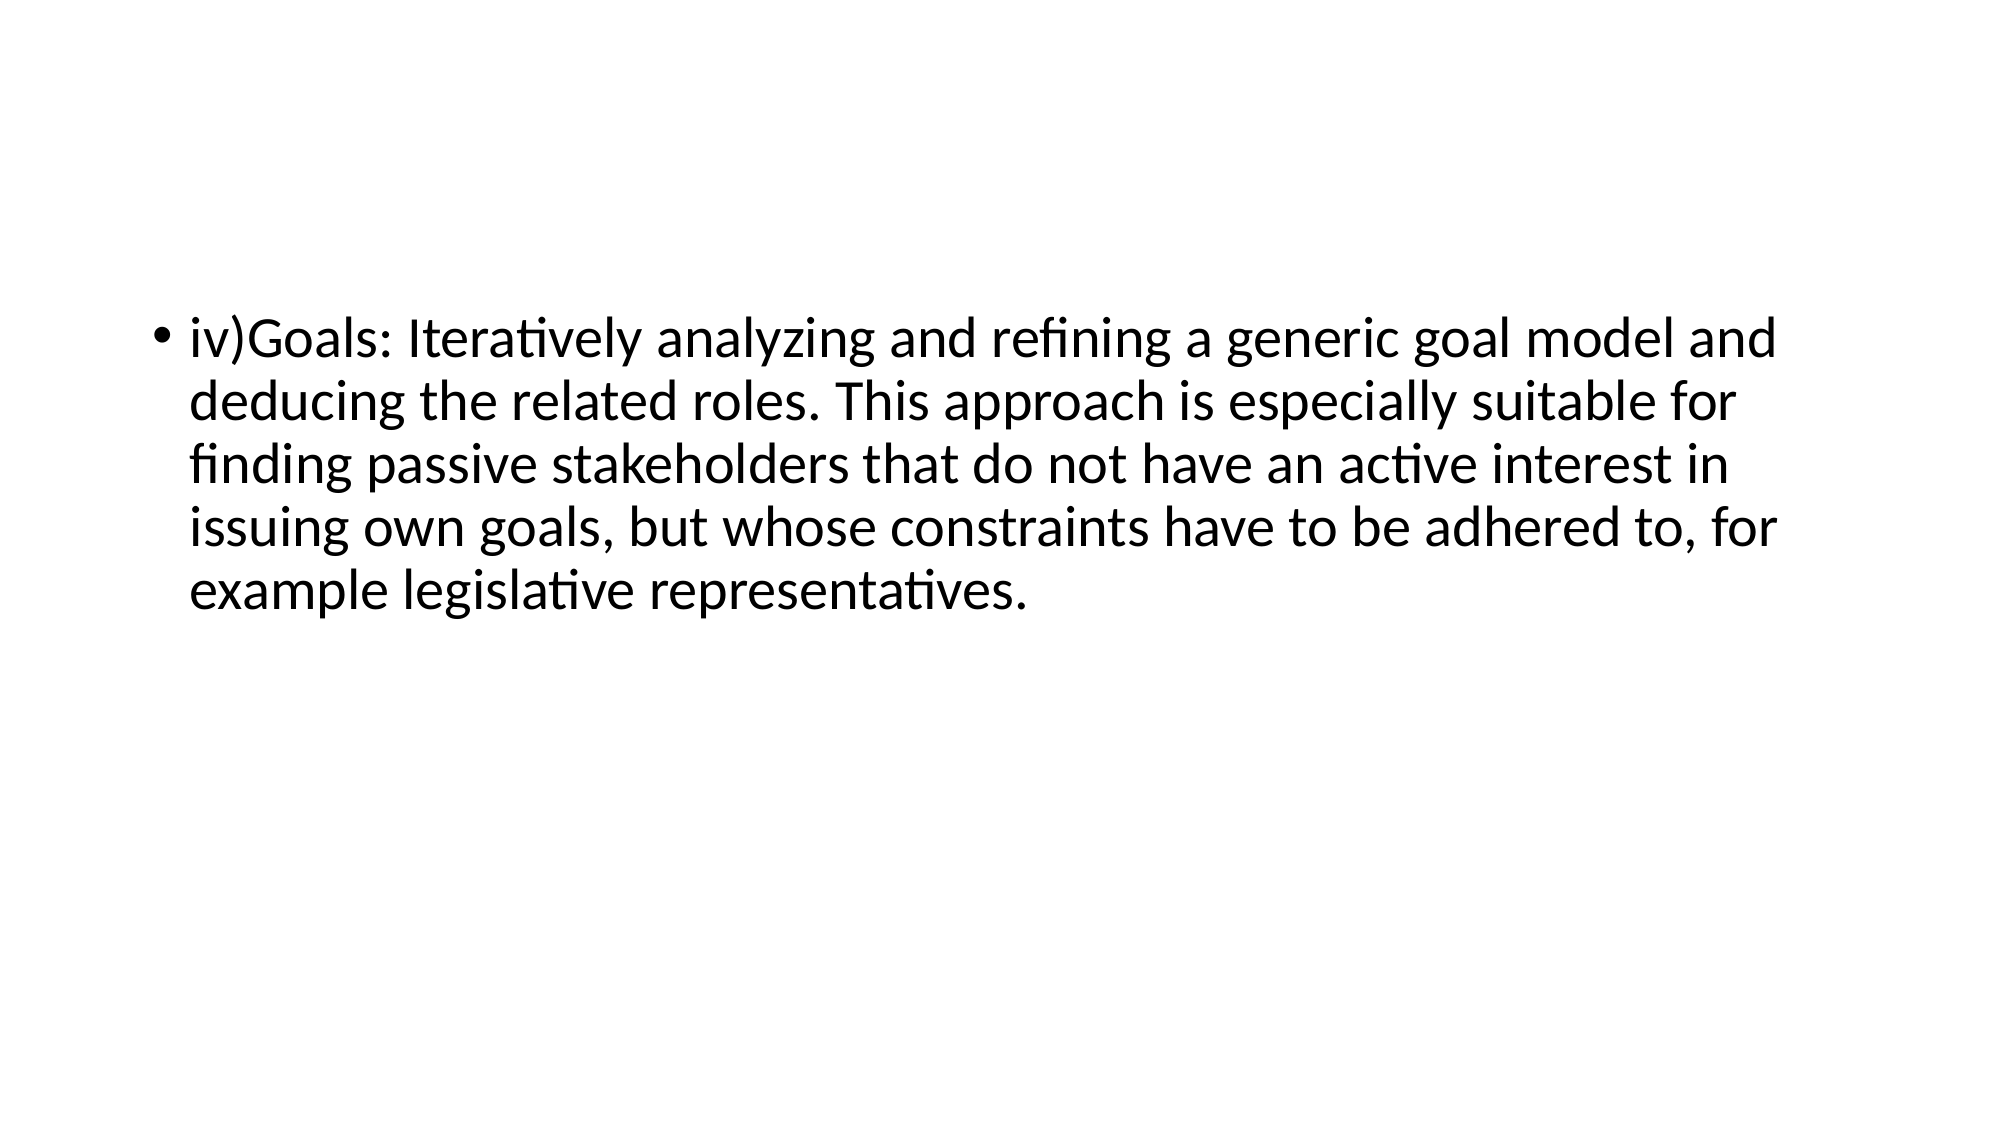

#
iv)Goals: Iteratively analyzing and refining a generic goal model and deducing the related roles. This approach is especially suitable for finding passive stakeholders that do not have an active interest in issuing own goals, but whose constraints have to be adhered to, for example legislative representatives.